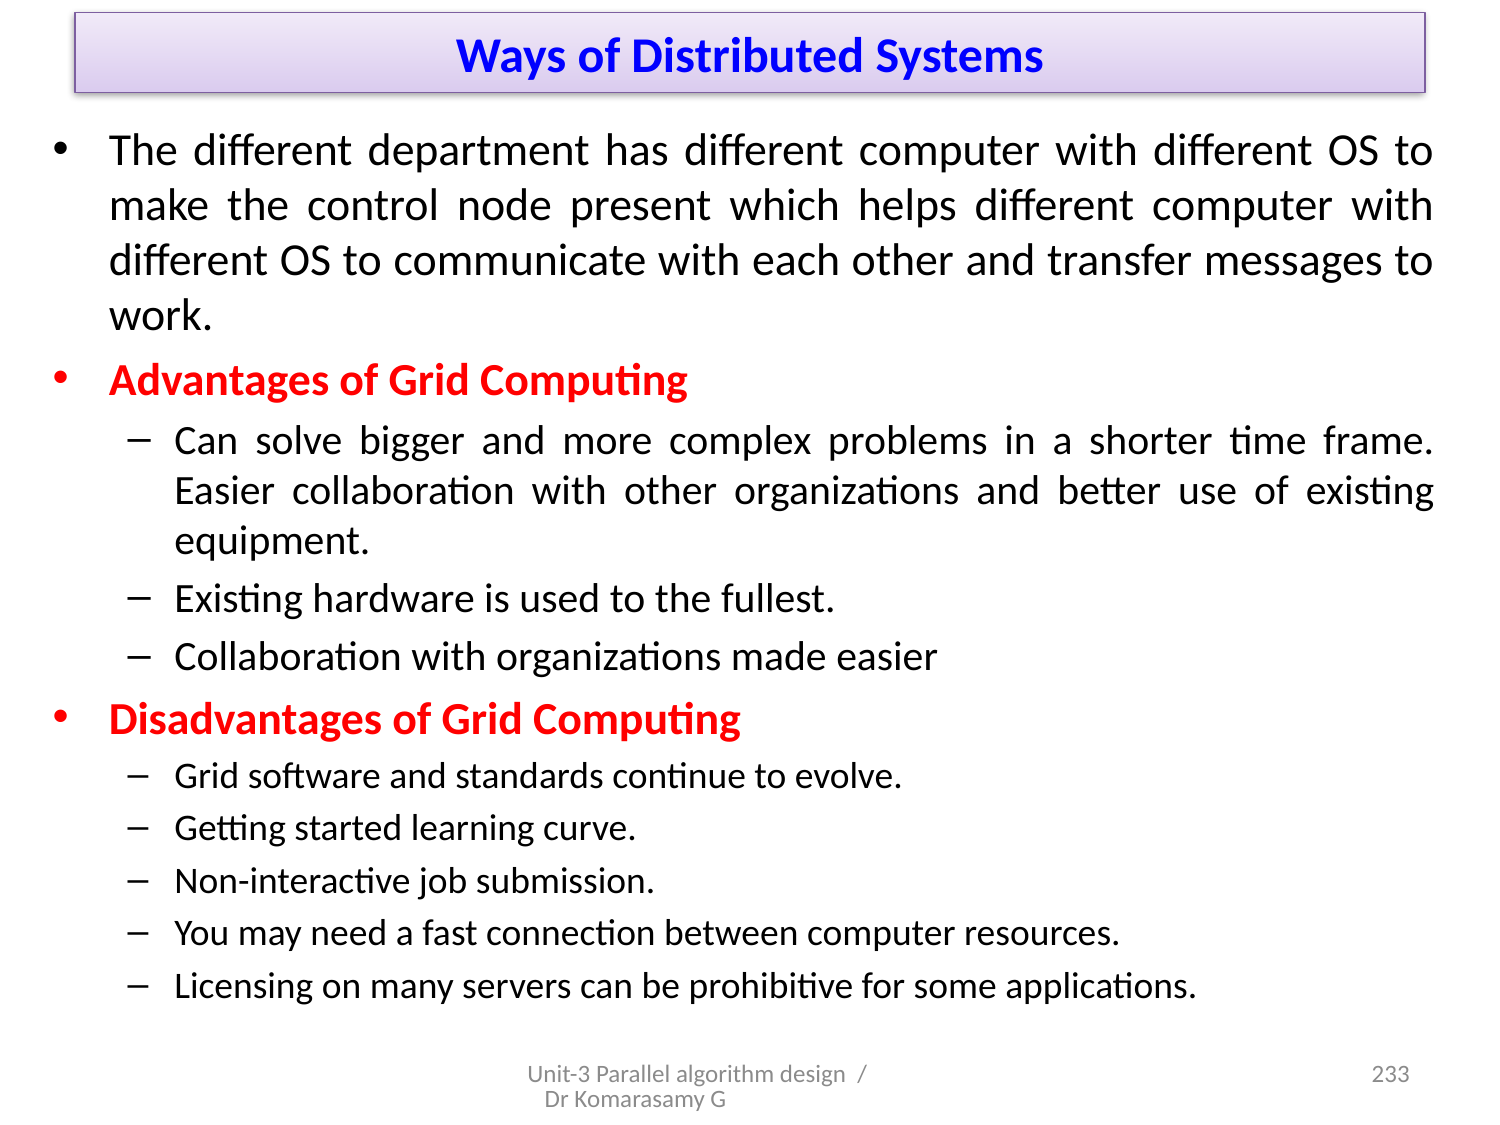

# Ways of Distributed Systems
The different department has different computer with different OS to make the control node present which helps different computer with different OS to communicate with each other and transfer messages to work.
Advantages of Grid Computing
Can solve bigger and more complex problems in a shorter time frame. Easier collaboration with other organizations and better use of existing equipment.
Existing hardware is used to the fullest.
Collaboration with organizations made easier
Disadvantages of Grid Computing
Grid software and standards continue to evolve.
Getting started learning curve.
Non-interactive job submission.
You may need a fast connection between computer resources.
Licensing on many servers can be prohibitive for some applications.
Unit-3 Parallel algorithm design  /                     Dr Komarasamy G
233